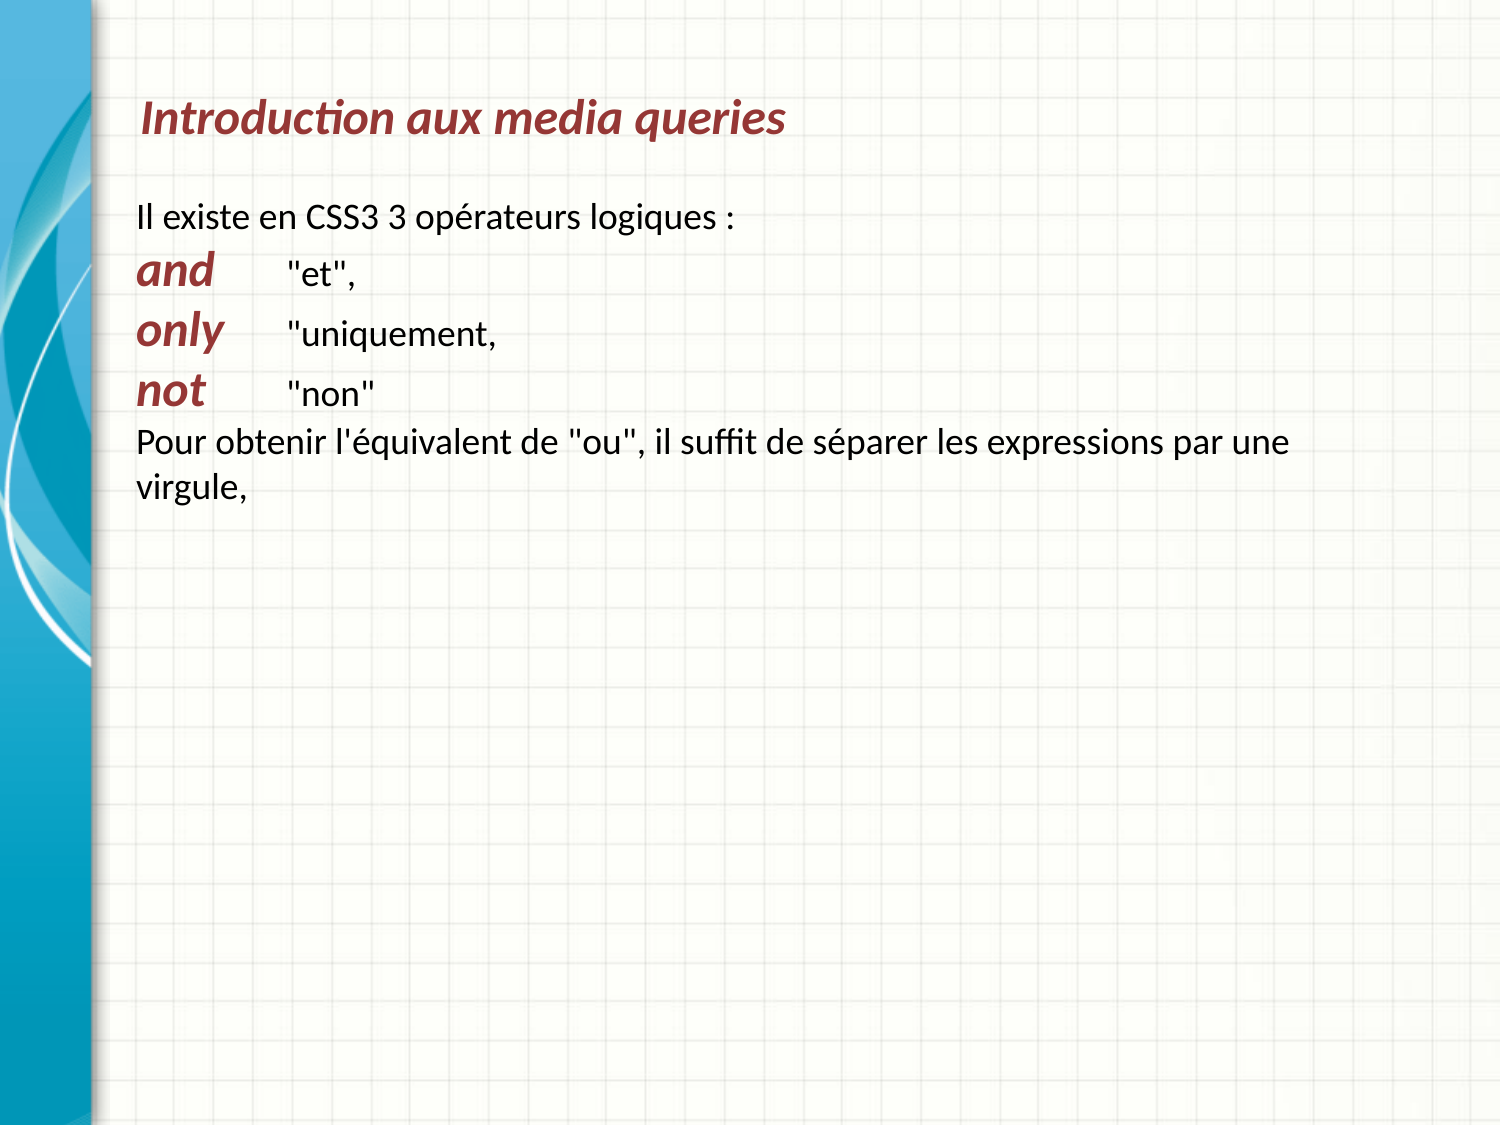

# Introduction aux media queries

Il existe en CSS3 3 opérateurs logiques :
and 	"et",
only 	"uniquement,
not 	"non"
Pour obtenir l'équivalent de "ou", il suffit de séparer les expressions par une virgule,